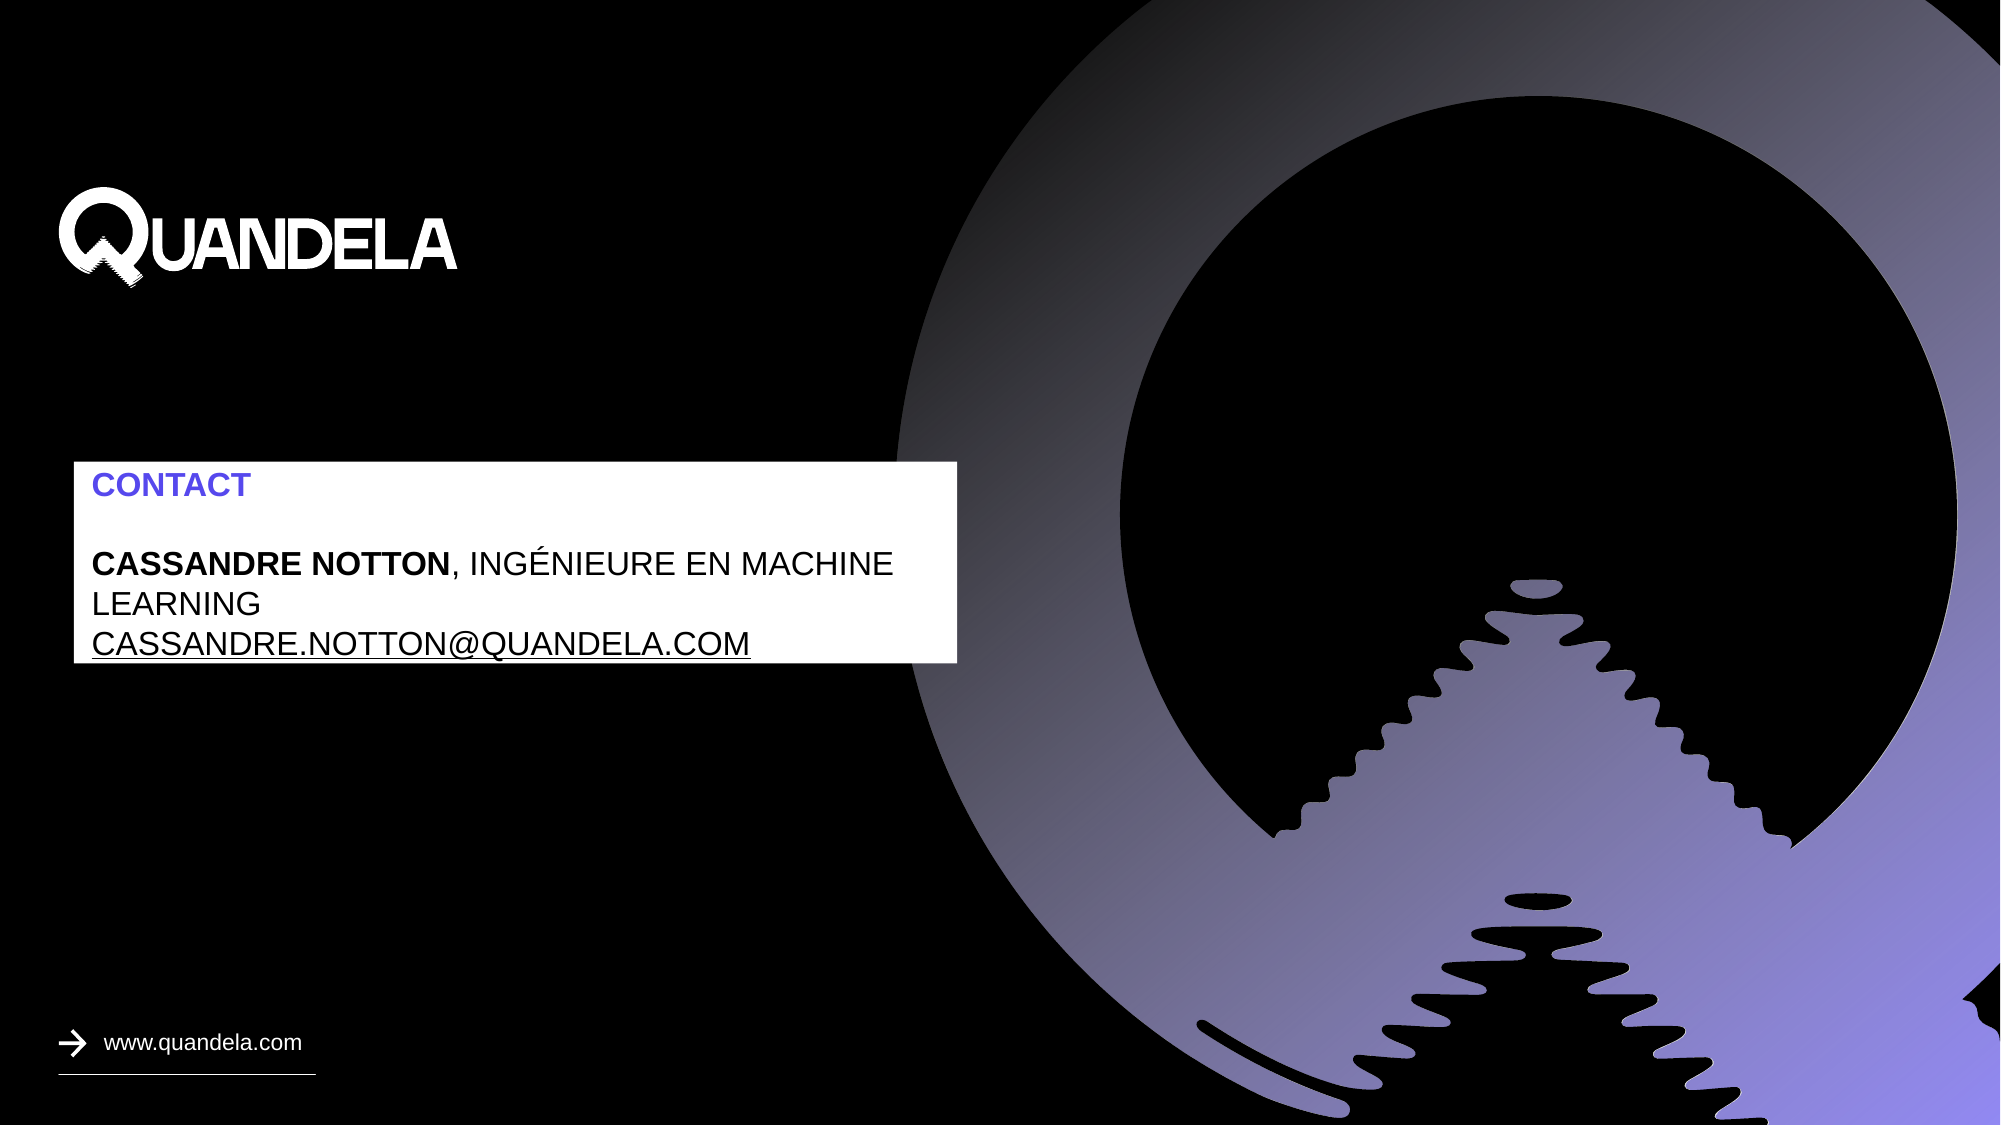

CONTACT

Cassandre notton, ingénieure en machine learning
Cassandre.notton@quandela.com